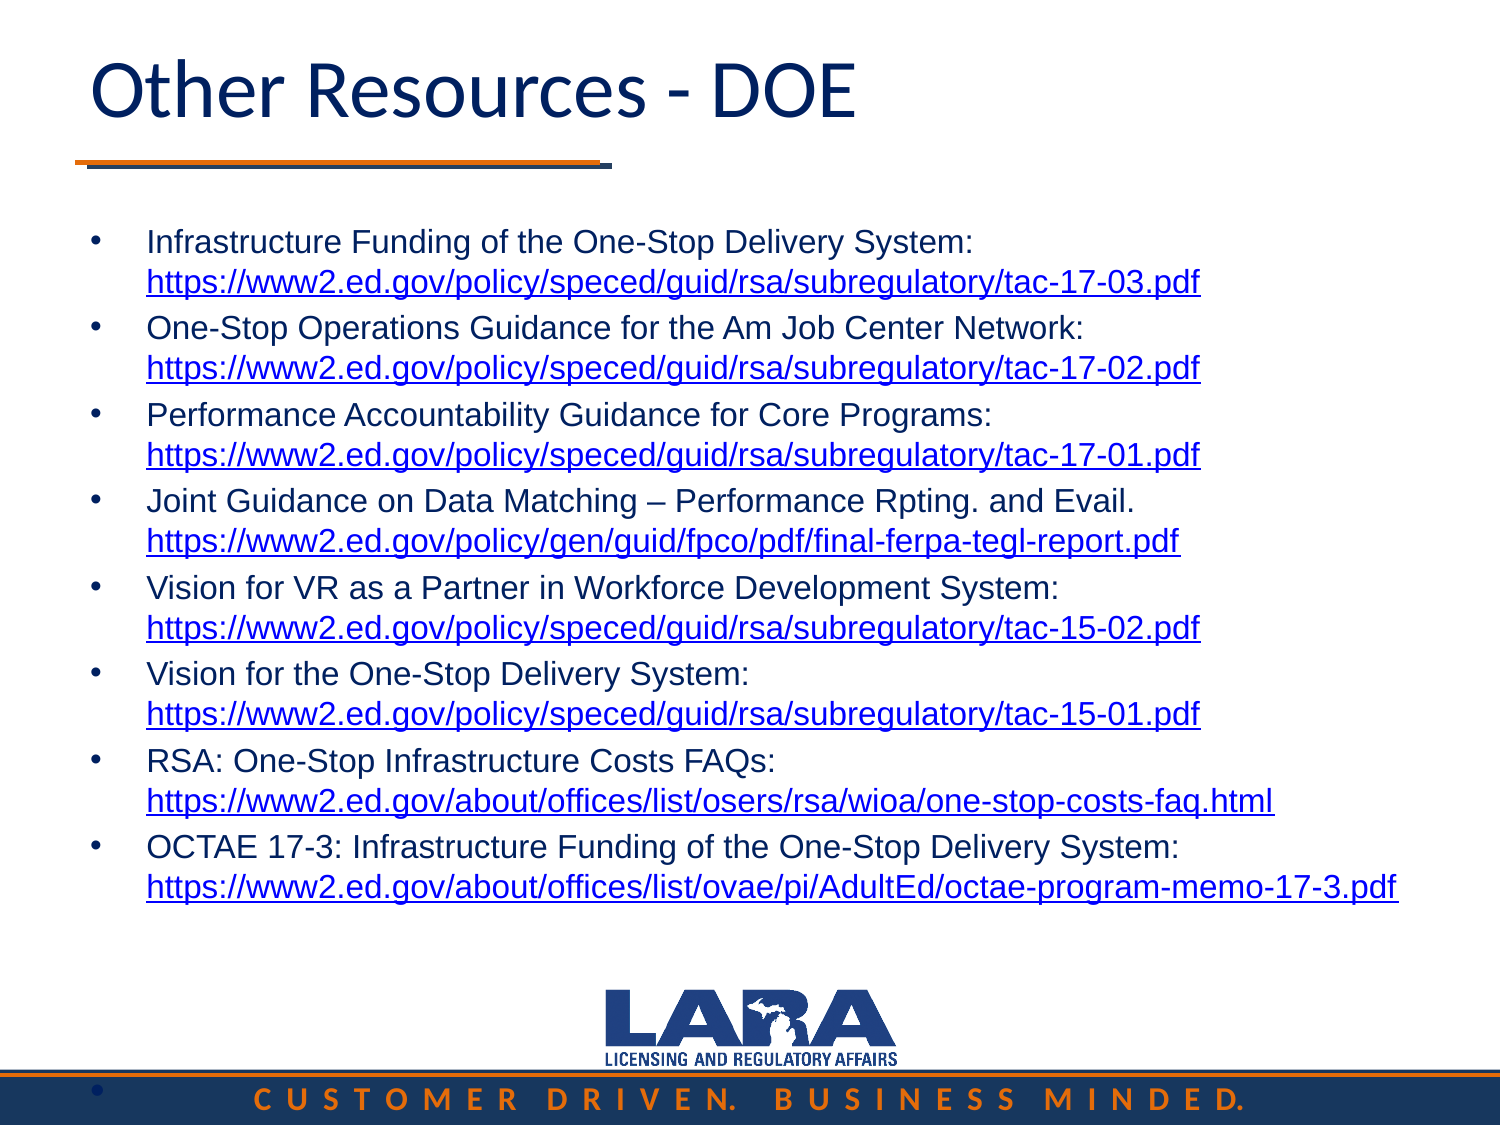

# Other Resources - DOE
Infrastructure Funding of the One-Stop Delivery System: https://www2.ed.gov/policy/speced/guid/rsa/subregulatory/tac-17-03.pdf
One-Stop Operations Guidance for the Am Job Center Network: https://www2.ed.gov/policy/speced/guid/rsa/subregulatory/tac-17-02.pdf
Performance Accountability Guidance for Core Programs:  https://www2.ed.gov/policy/speced/guid/rsa/subregulatory/tac-17-01.pdf
Joint Guidance on Data Matching – Performance Rpting. and Evail. https://www2.ed.gov/policy/gen/guid/fpco/pdf/final-ferpa-tegl-report.pdf
Vision for VR as a Partner in Workforce Development System: https://www2.ed.gov/policy/speced/guid/rsa/subregulatory/tac-15-02.pdf
Vision for the One-Stop Delivery System:  https://www2.ed.gov/policy/speced/guid/rsa/subregulatory/tac-15-01.pdf
RSA: One-Stop Infrastructure Costs FAQs: https://www2.ed.gov/about/offices/list/osers/rsa/wioa/one-stop-costs-faq.html
OCTAE 17-3: Infrastructure Funding of the One-Stop Delivery System:  https://www2.ed.gov/about/offices/list/ovae/pi/AdultEd/octae-program-memo-17-3.pdf